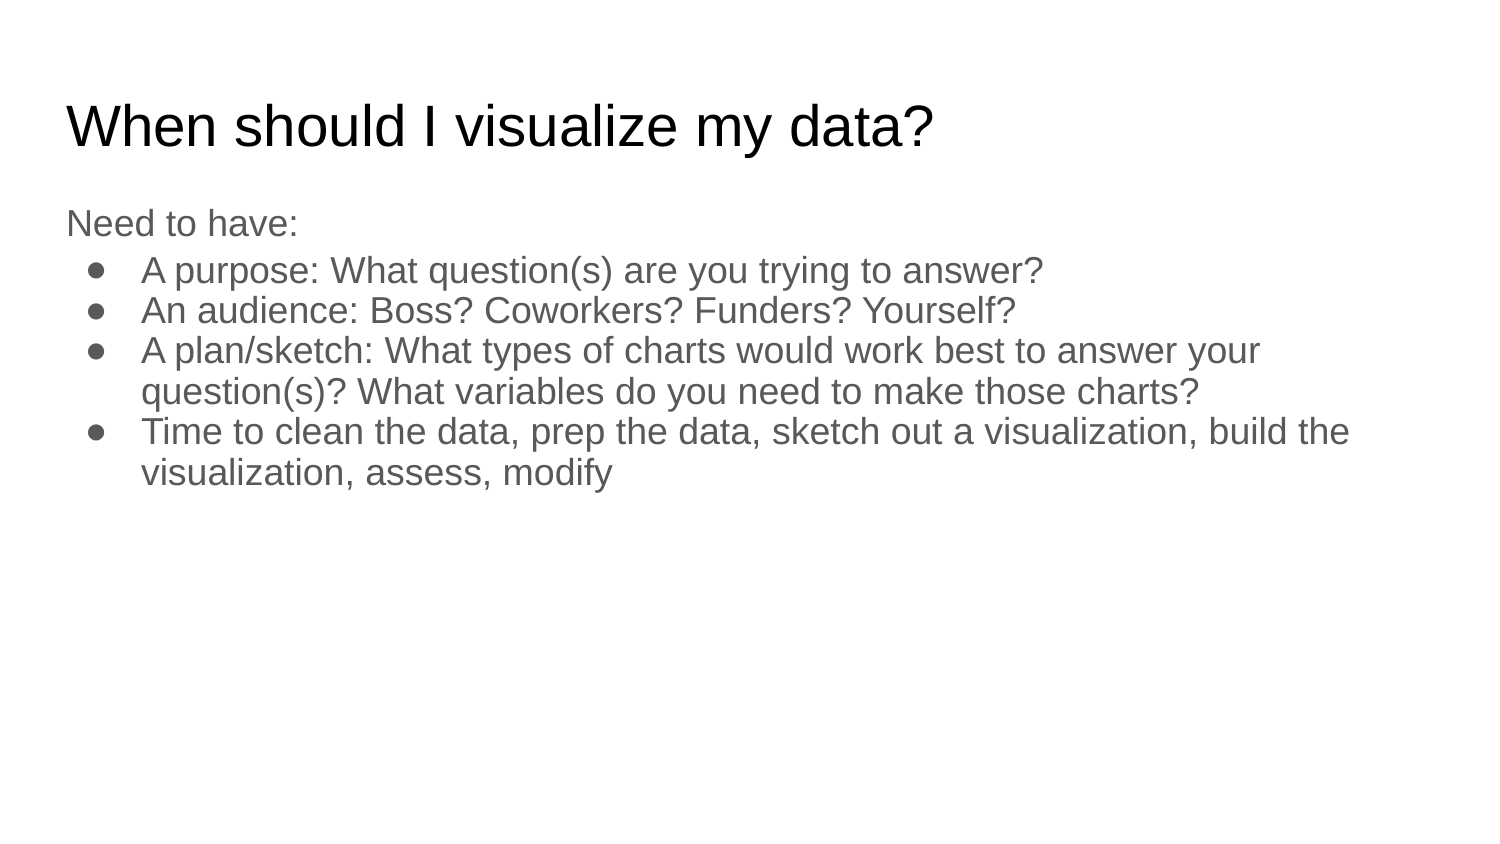

# When should I visualize my data?
Need to have:
A purpose: What question(s) are you trying to answer?
An audience: Boss? Coworkers? Funders? Yourself?
A plan/sketch: What types of charts would work best to answer your question(s)? What variables do you need to make those charts?
Time to clean the data, prep the data, sketch out a visualization, build the visualization, assess, modify